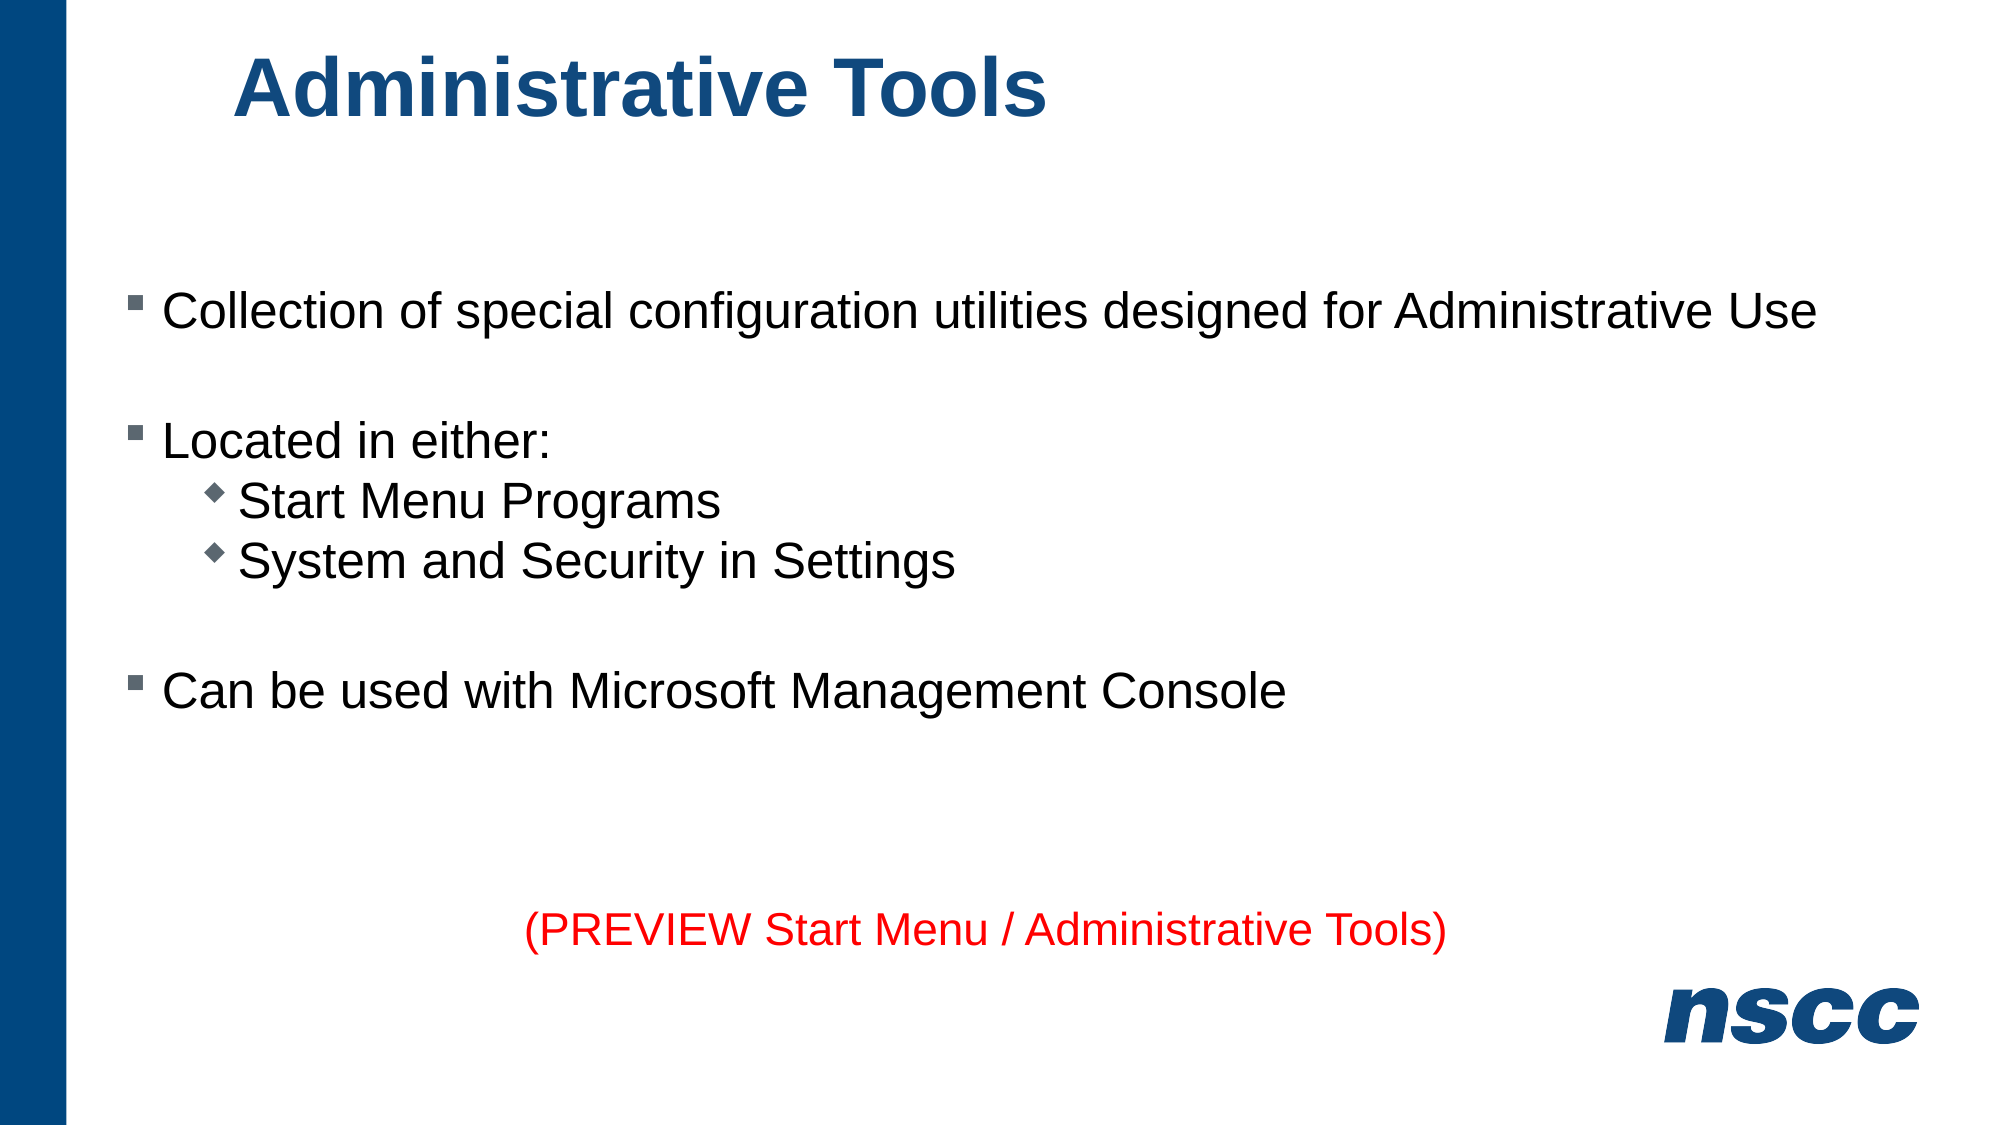

# Administrative Tools
Collection of special configuration utilities designed for Administrative Use

Located in either:
Start Menu Programs
System and Security in Settings

Can be used with Microsoft Management Console

(PREVIEW Start Menu / Administrative Tools)